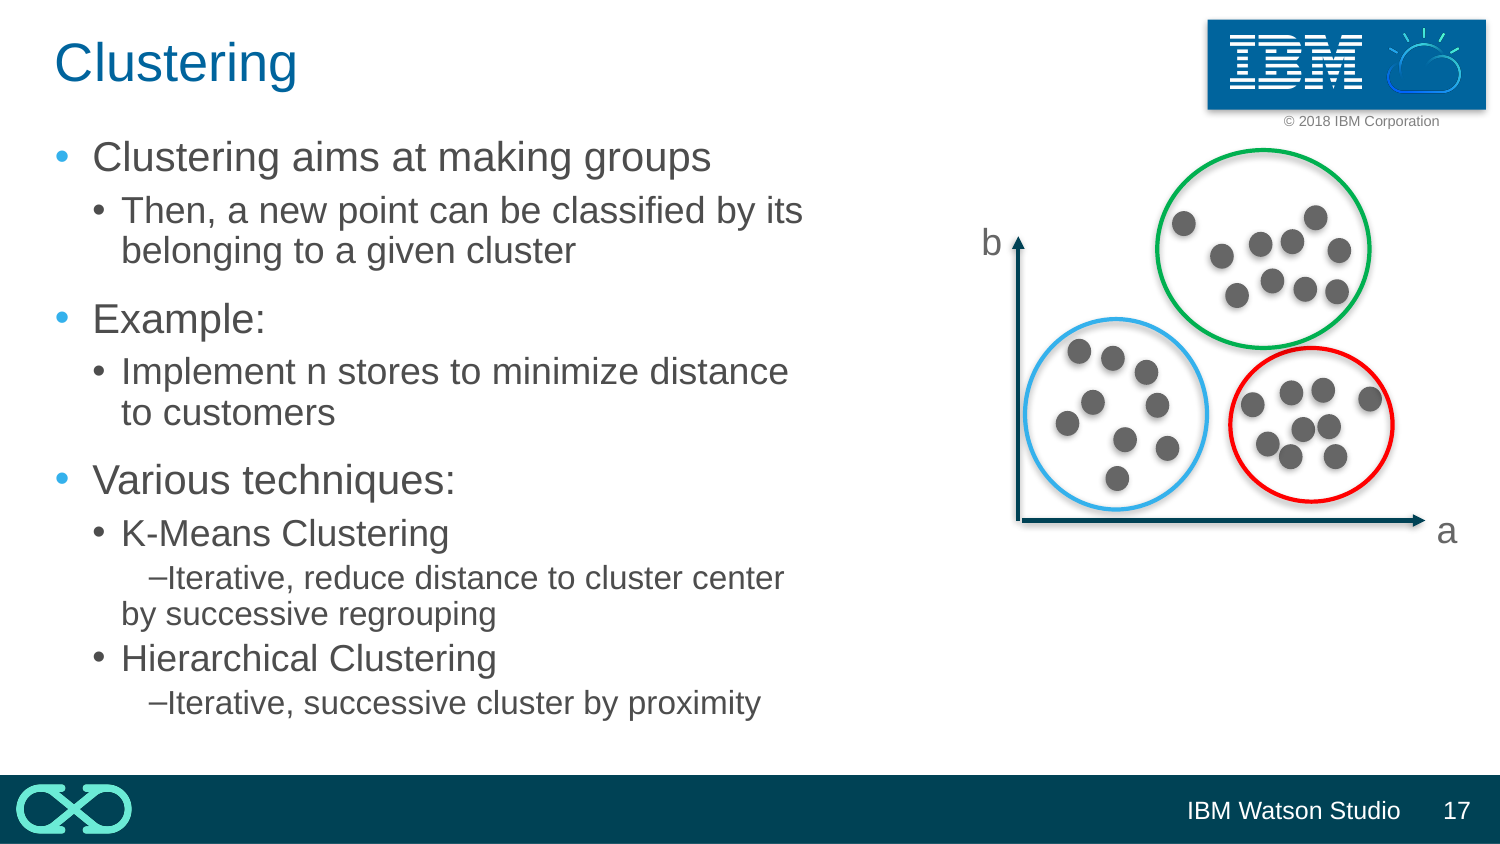

# Clustering
Clustering aims at making groups
Then, a new point can be classified by its
belonging to a given cluster
Example:
Implement n stores to minimize distance
to customers
Various techniques:
K-Means Clustering
Iterative, reduce distance to cluster center
by successive regrouping
Hierarchical Clustering
Iterative, successive cluster by proximity

b

a